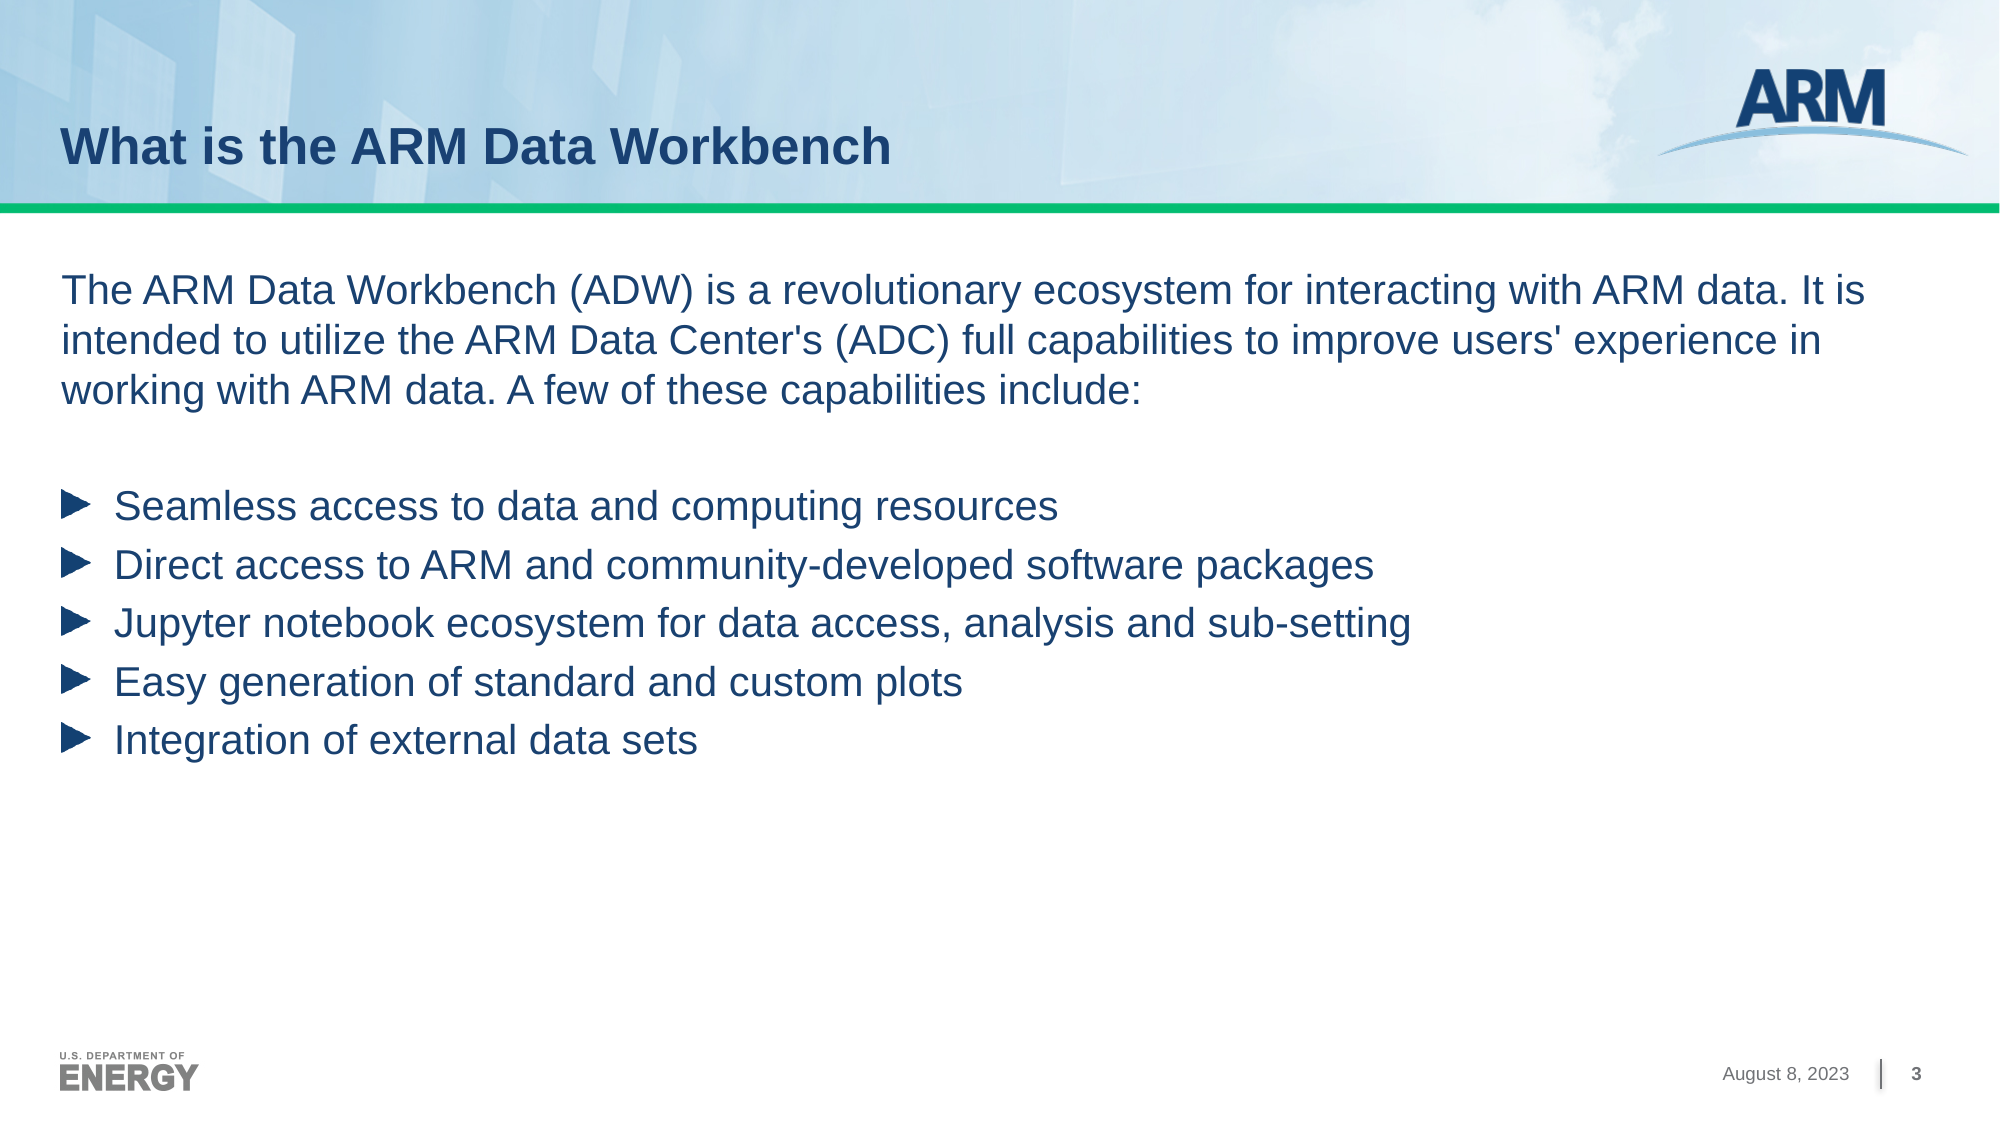

# What is the ARM Data Workbench
The ARM Data Workbench (ADW) is a revolutionary ecosystem for interacting with ARM data. It is intended to utilize the ARM Data Center's (ADC) full capabilities to improve users' experience in working with ARM data. A few of these capabilities include:

Seamless access to data and computing resources
Direct access to ARM and community-developed software packages
Jupyter notebook ecosystem for data access, analysis and sub-setting
Easy generation of standard and custom plots
Integration of external data sets

August 8, 2023
3